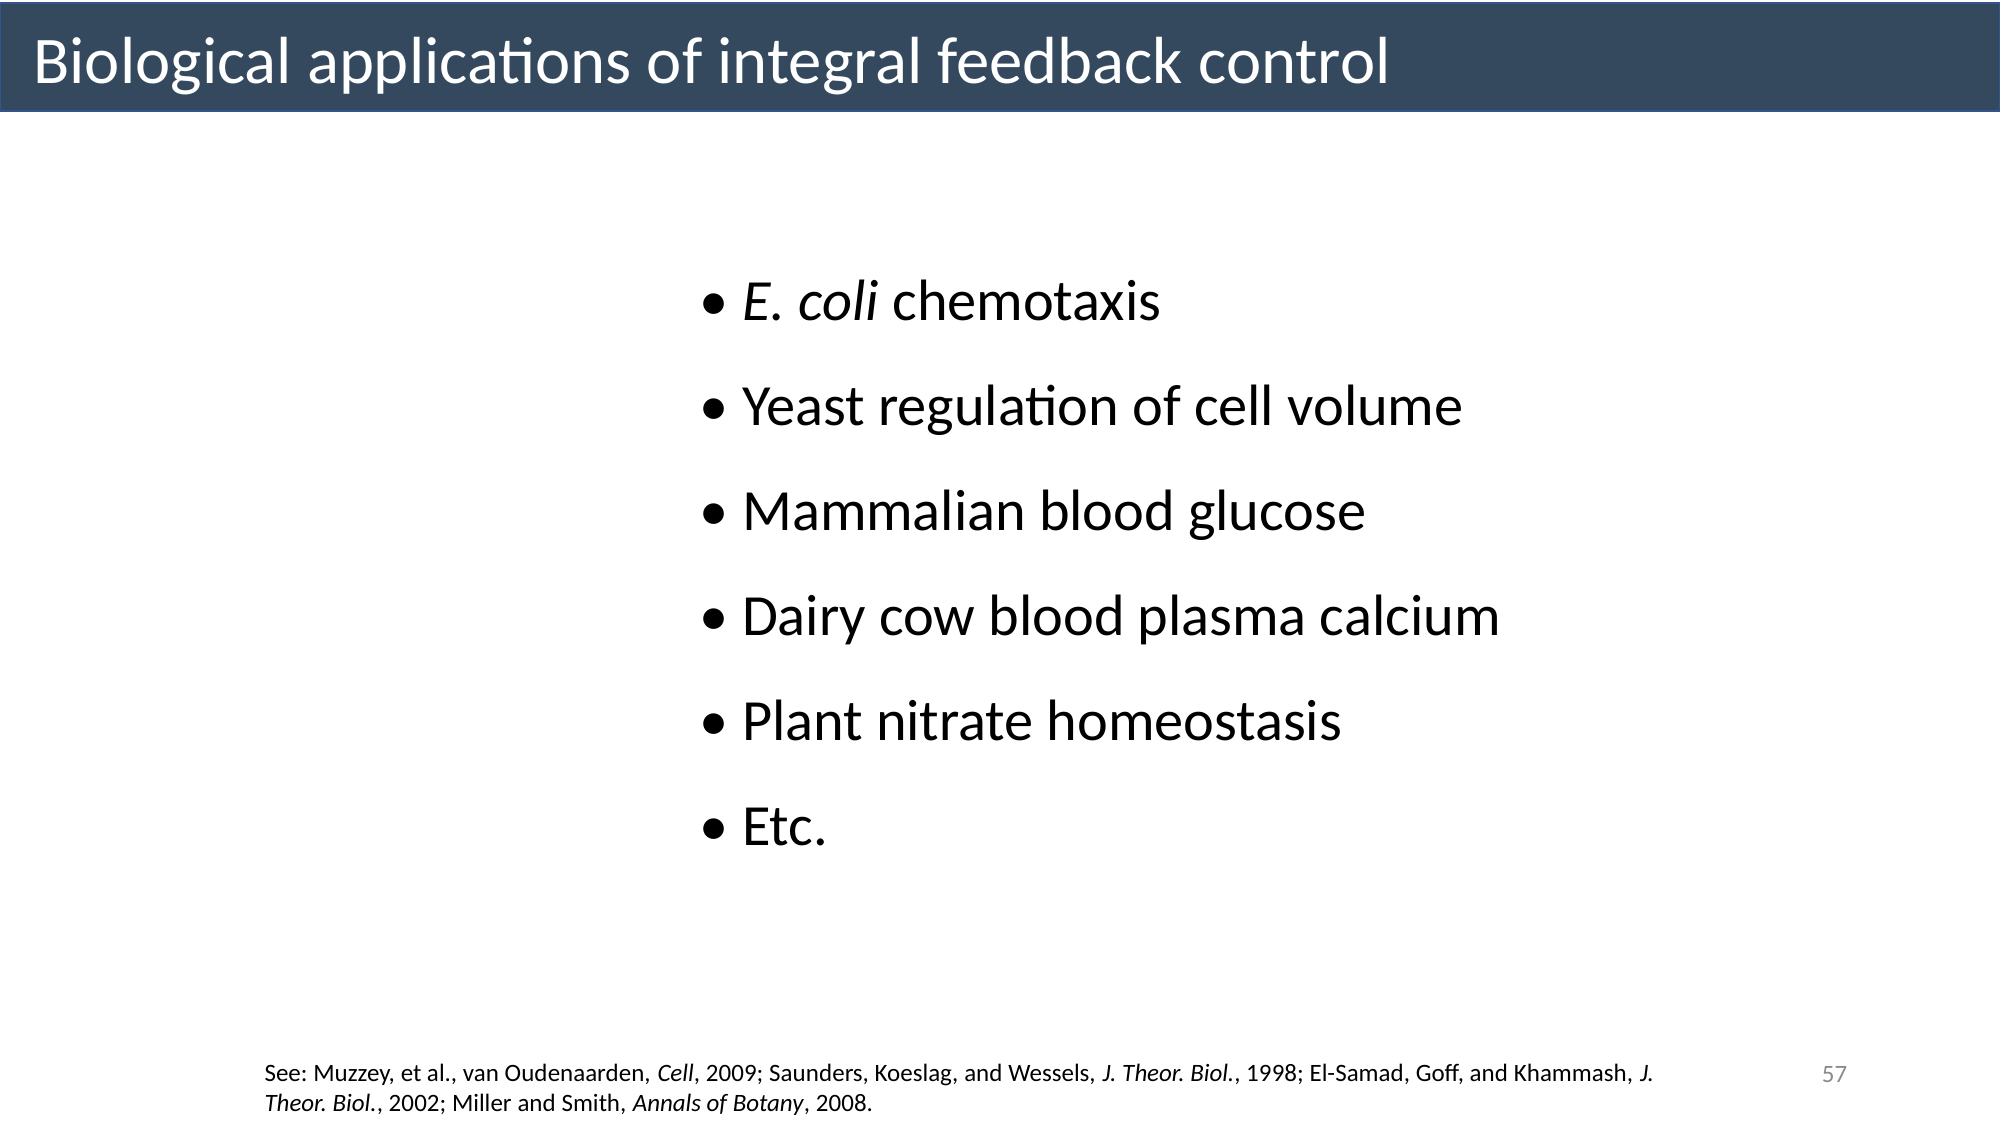

Biological applications of integral feedback control
• E. coli chemotaxis
• Yeast regulation of cell volume
• Mammalian blood glucose
• Dairy cow blood plasma calcium
• Plant nitrate homeostasis
• Etc.
57
See: Muzzey, et al., van Oudenaarden, Cell, 2009; Saunders, Koeslag, and Wessels, J. Theor. Biol., 1998; El-Samad, Goff, and Khammash, J. Theor. Biol., 2002; Miller and Smith, Annals of Botany, 2008.